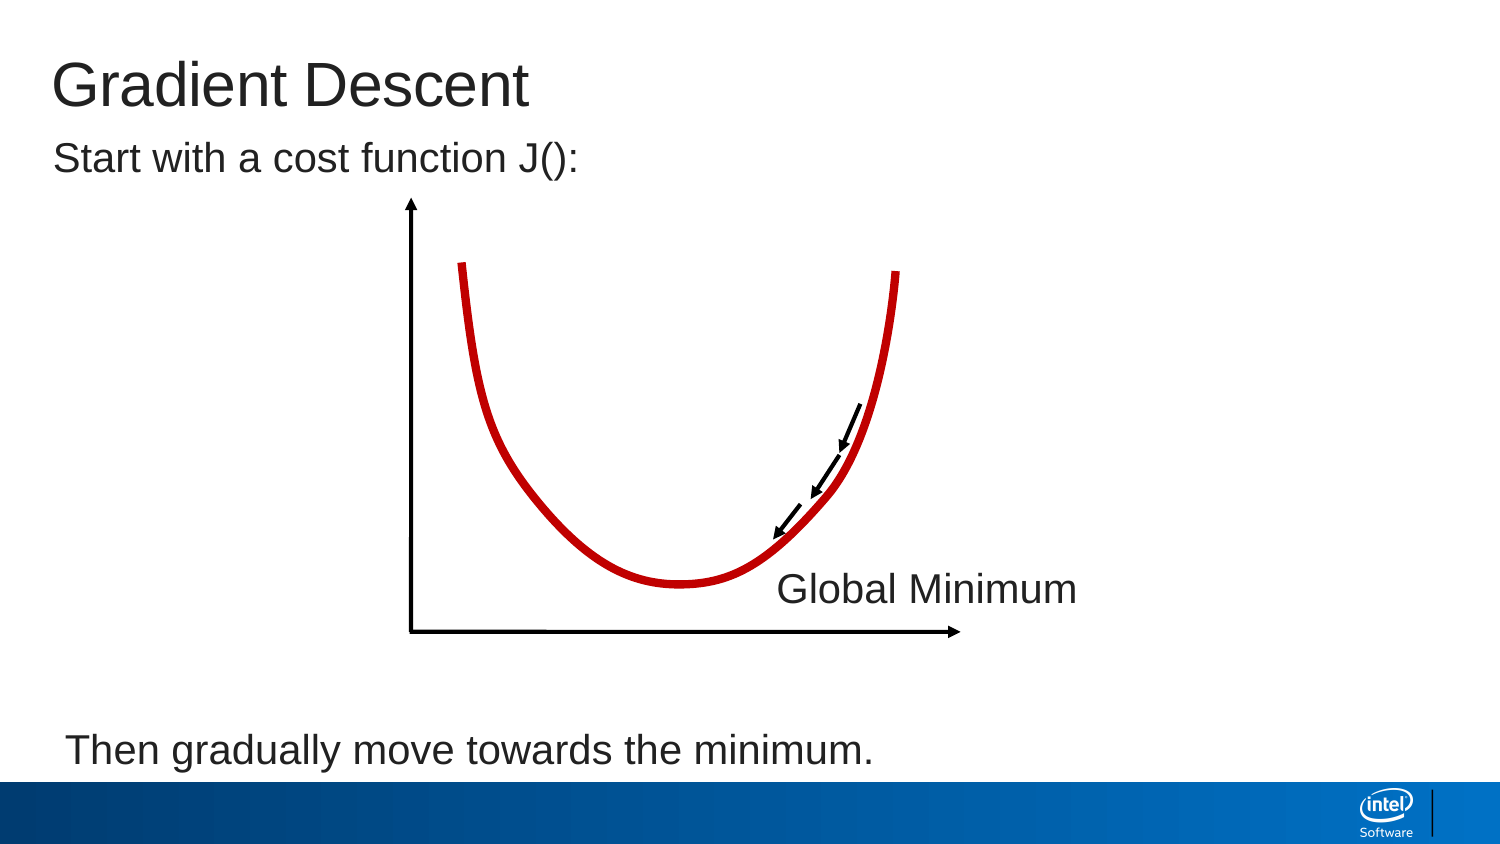

Gradient Descent
Start with a cost function J():

Global Minimum

Then gradually move towards the minimum.